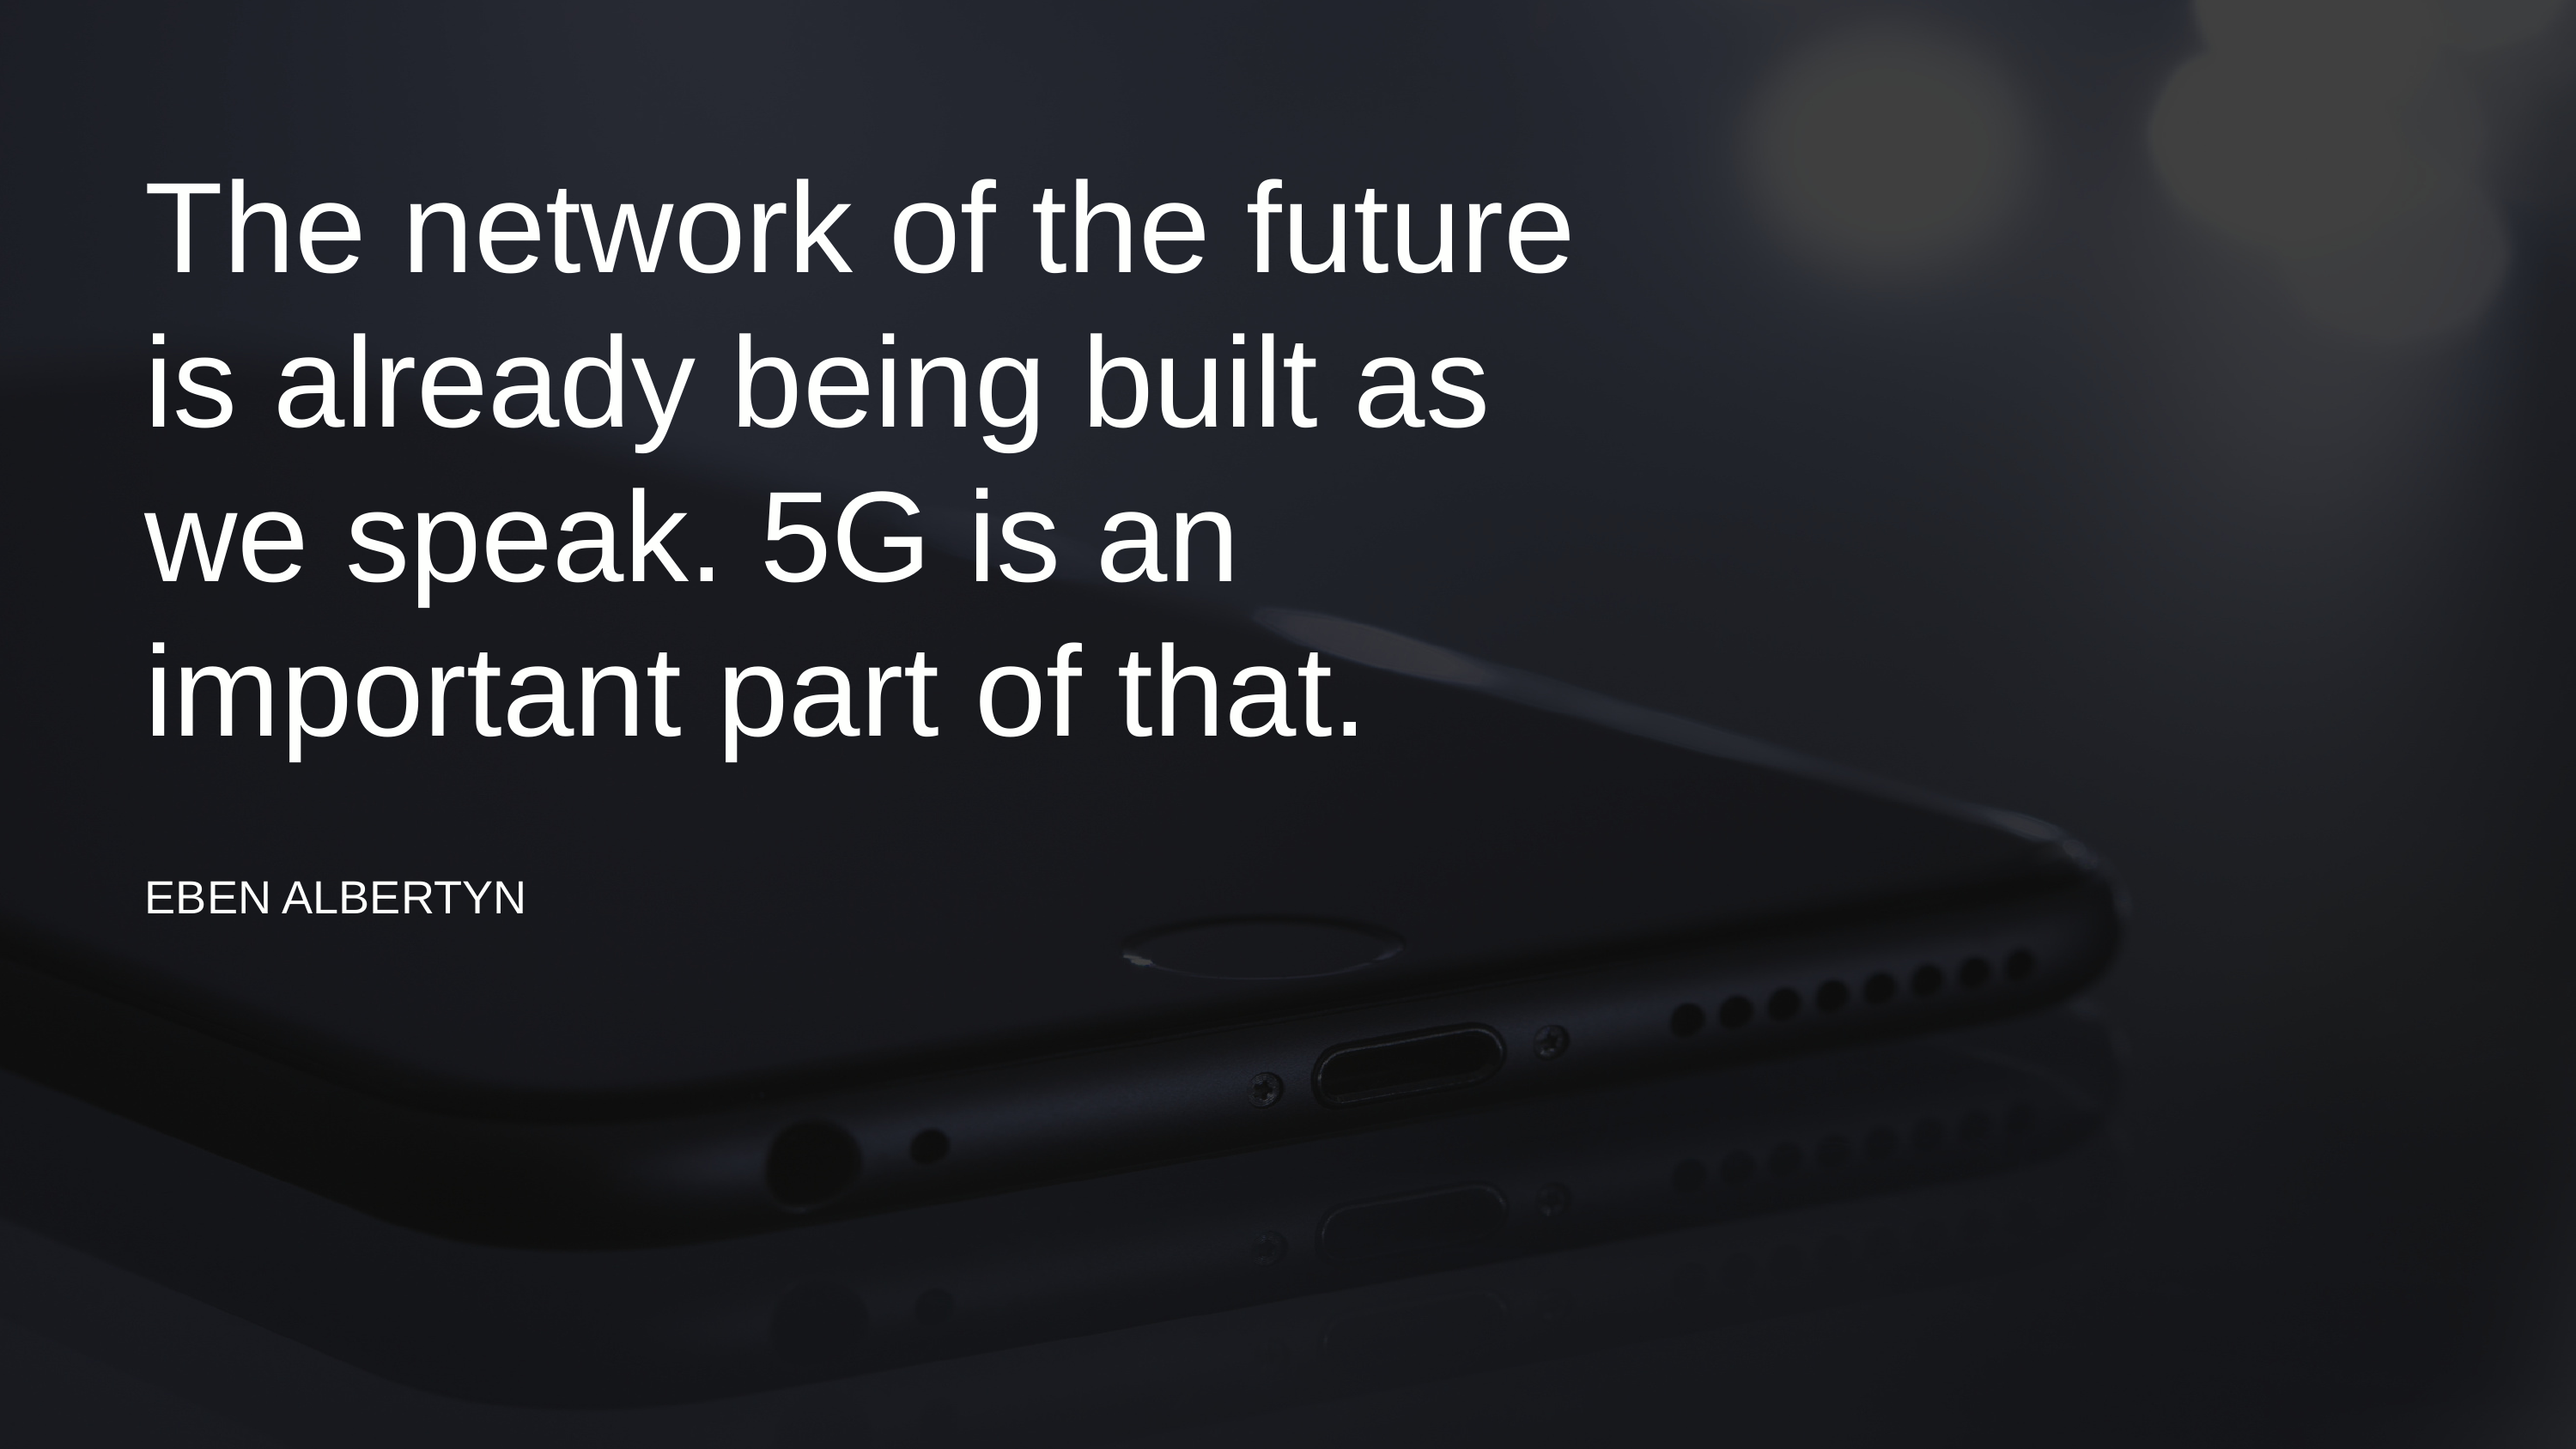

The network of the future is already being built as we speak. 5G is an important part of that.
EBEN ALBERTYN